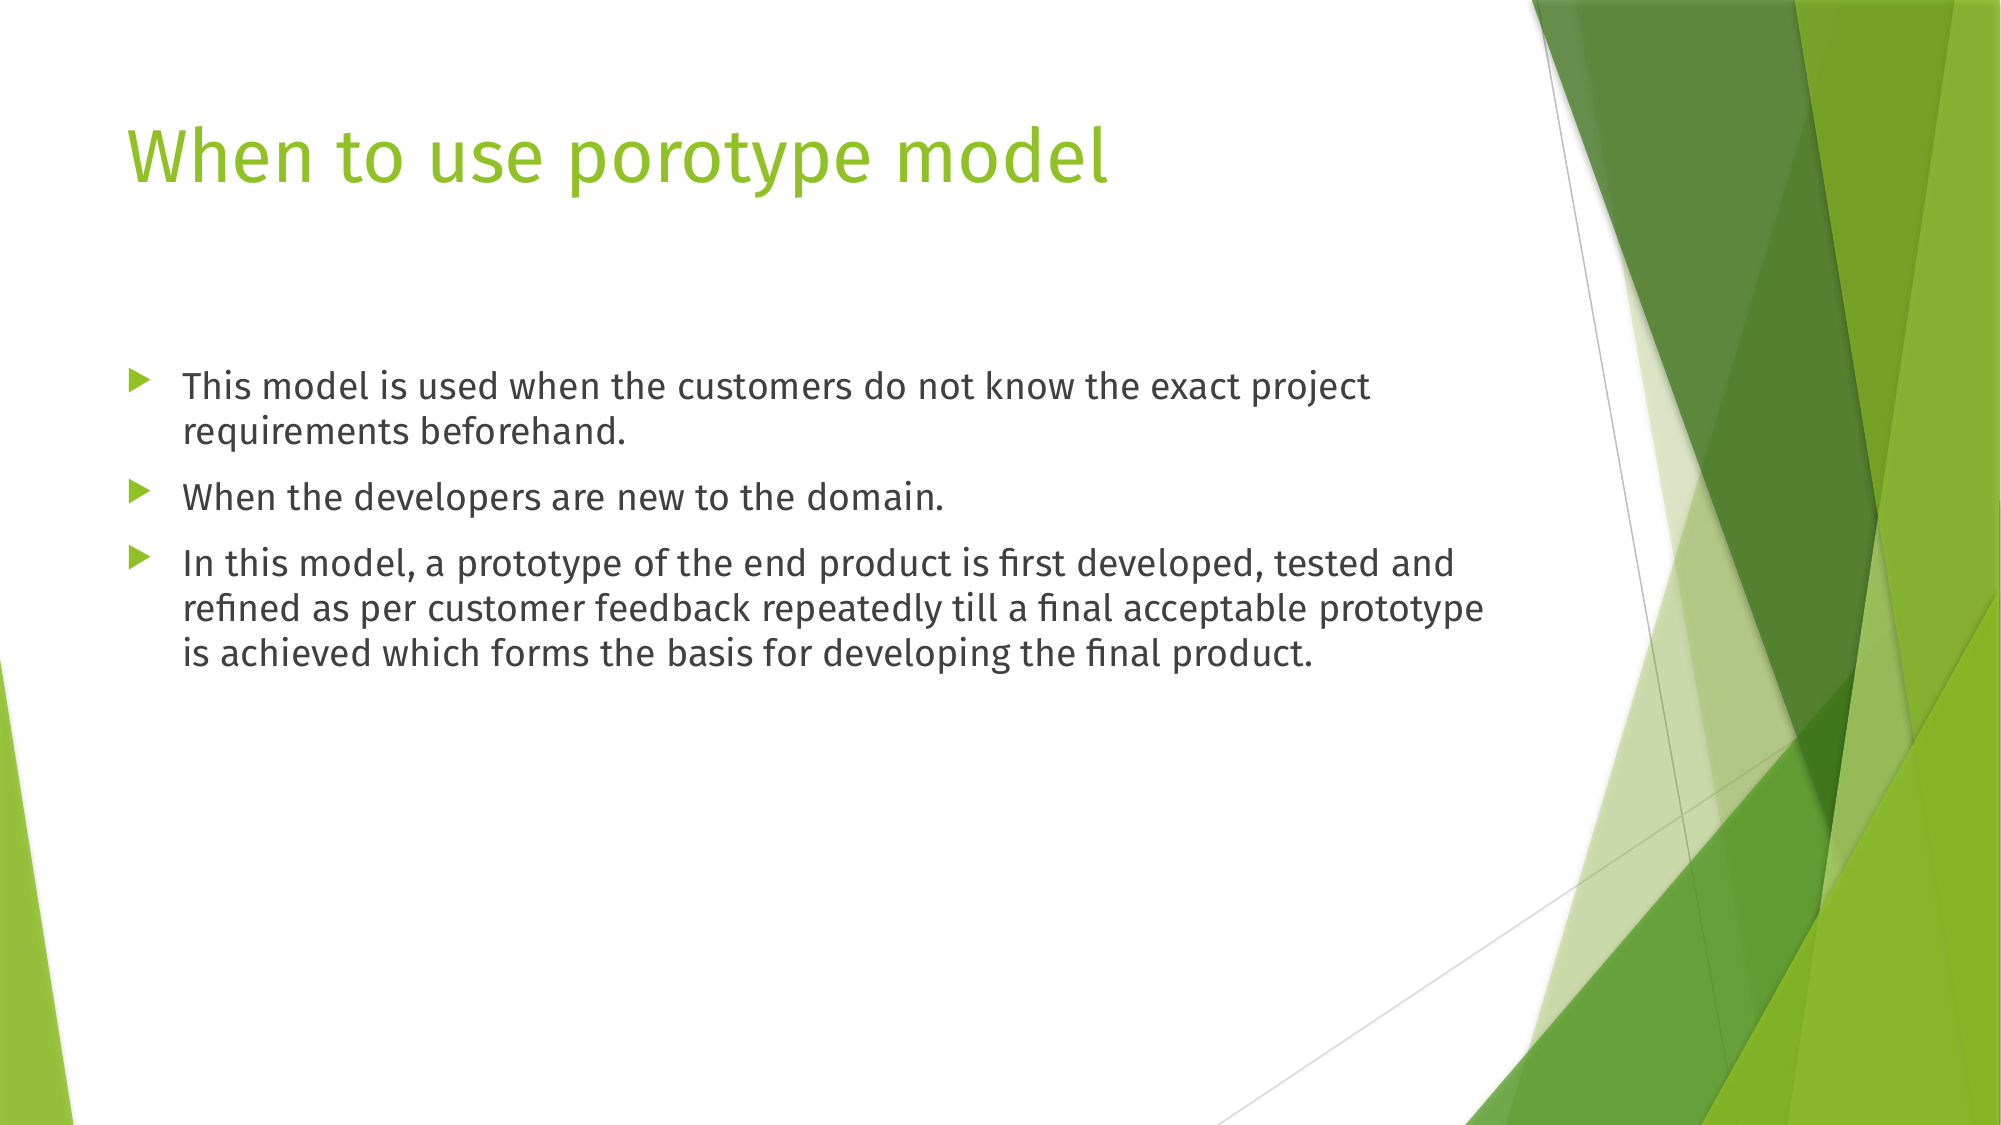

# When to use porotype model
This model is used when the customers do not know the exact project requirements beforehand.
When the developers are new to the domain.
In this model, a prototype of the end product is first developed, tested and refined as per customer feedback repeatedly till a final acceptable prototype is achieved which forms the basis for developing the final product.